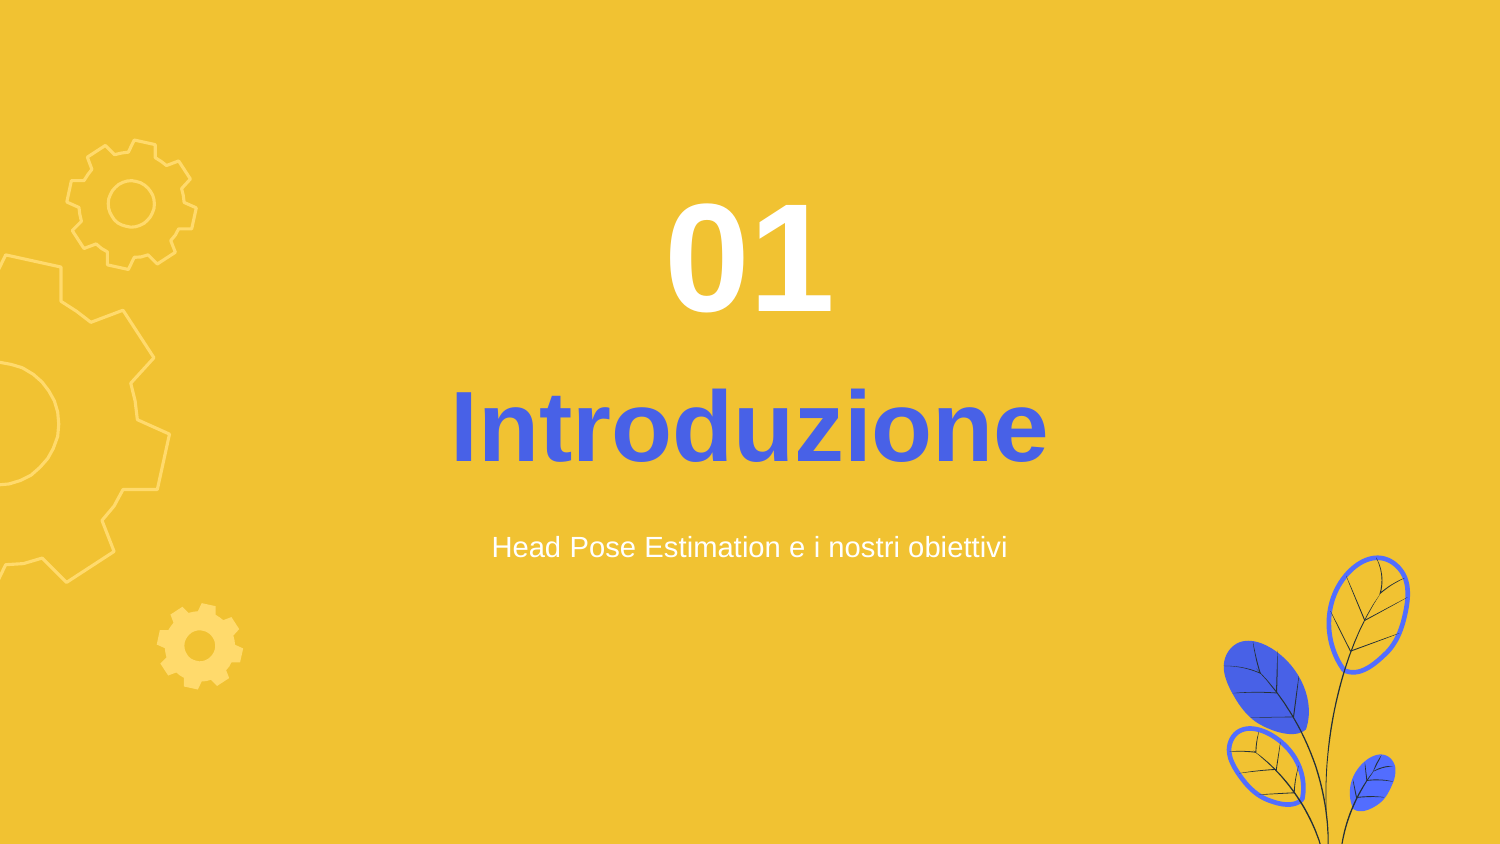

01

# Introduzione
Head Pose Estimation e i nostri obiettivi